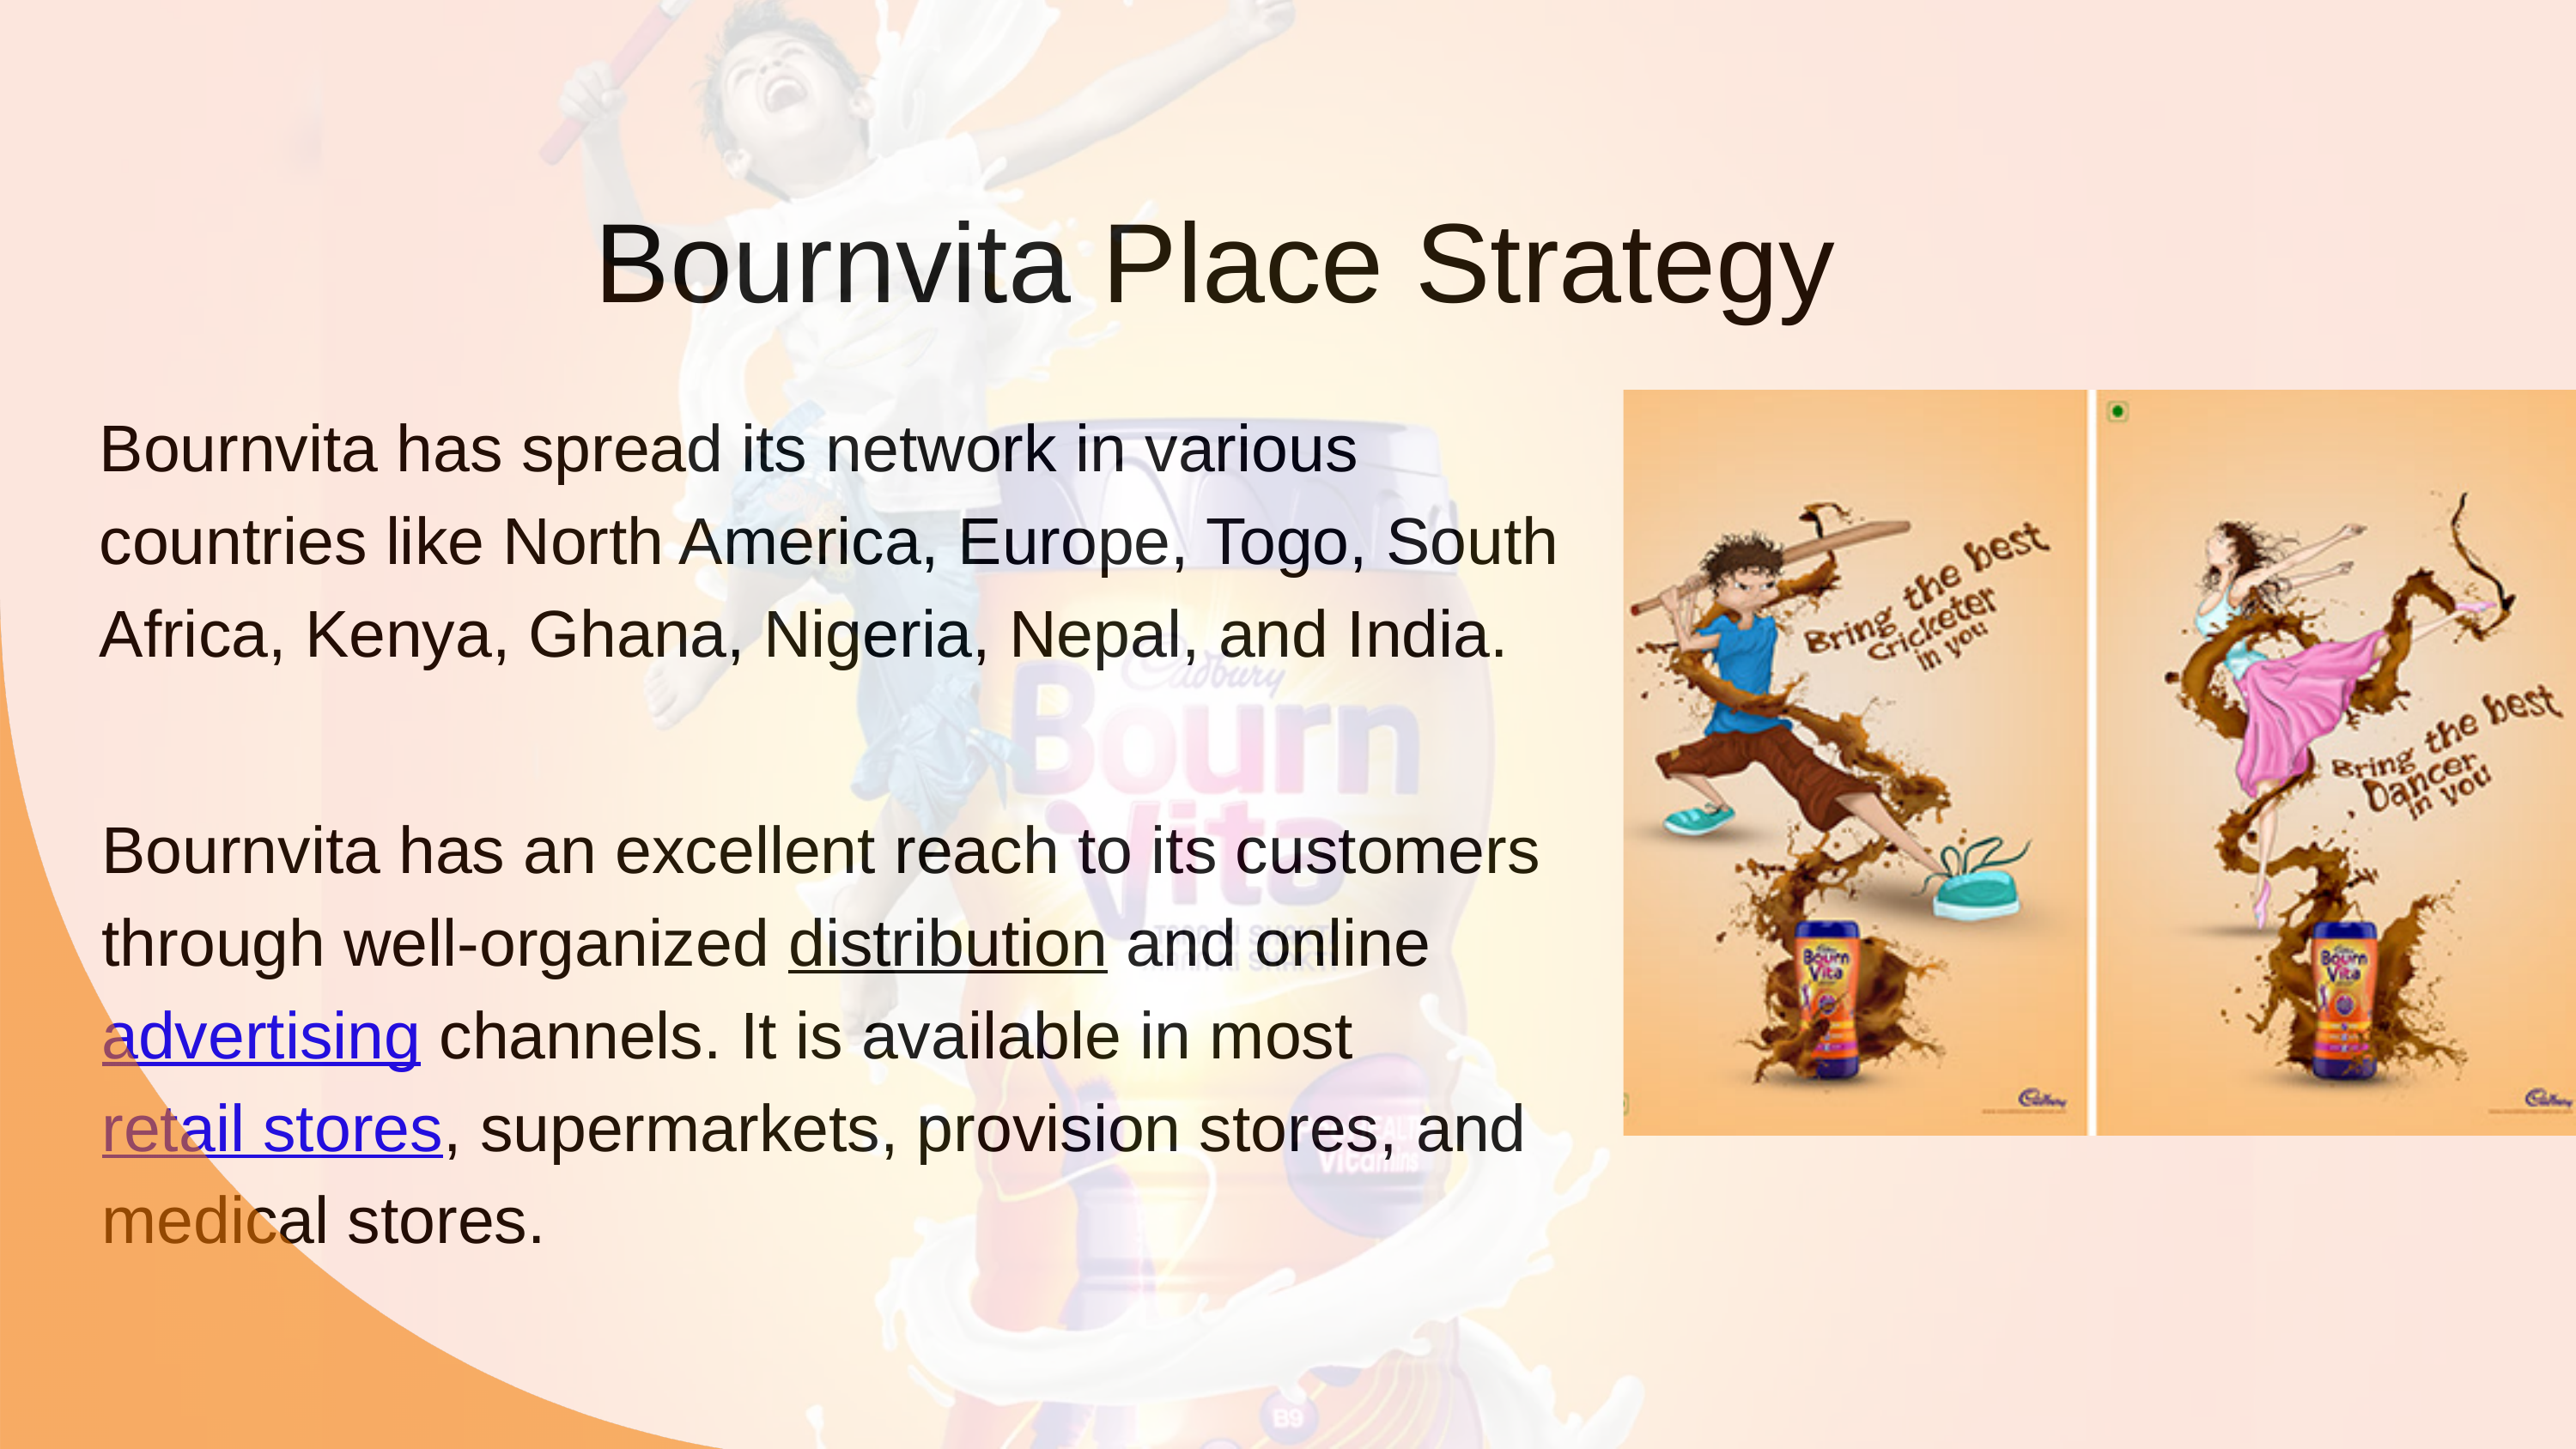

Bournvita Place Strategy

Bournvita has spread its network in various countries like North America, Europe, Togo, South Africa, Kenya, Ghana, Nigeria, Nepal, and India.

Bournvita has an excellent reach to its customers through well-organized distribution and online advertising channels. It is available in most retail stores, supermarkets, provision stores, and medical stores.